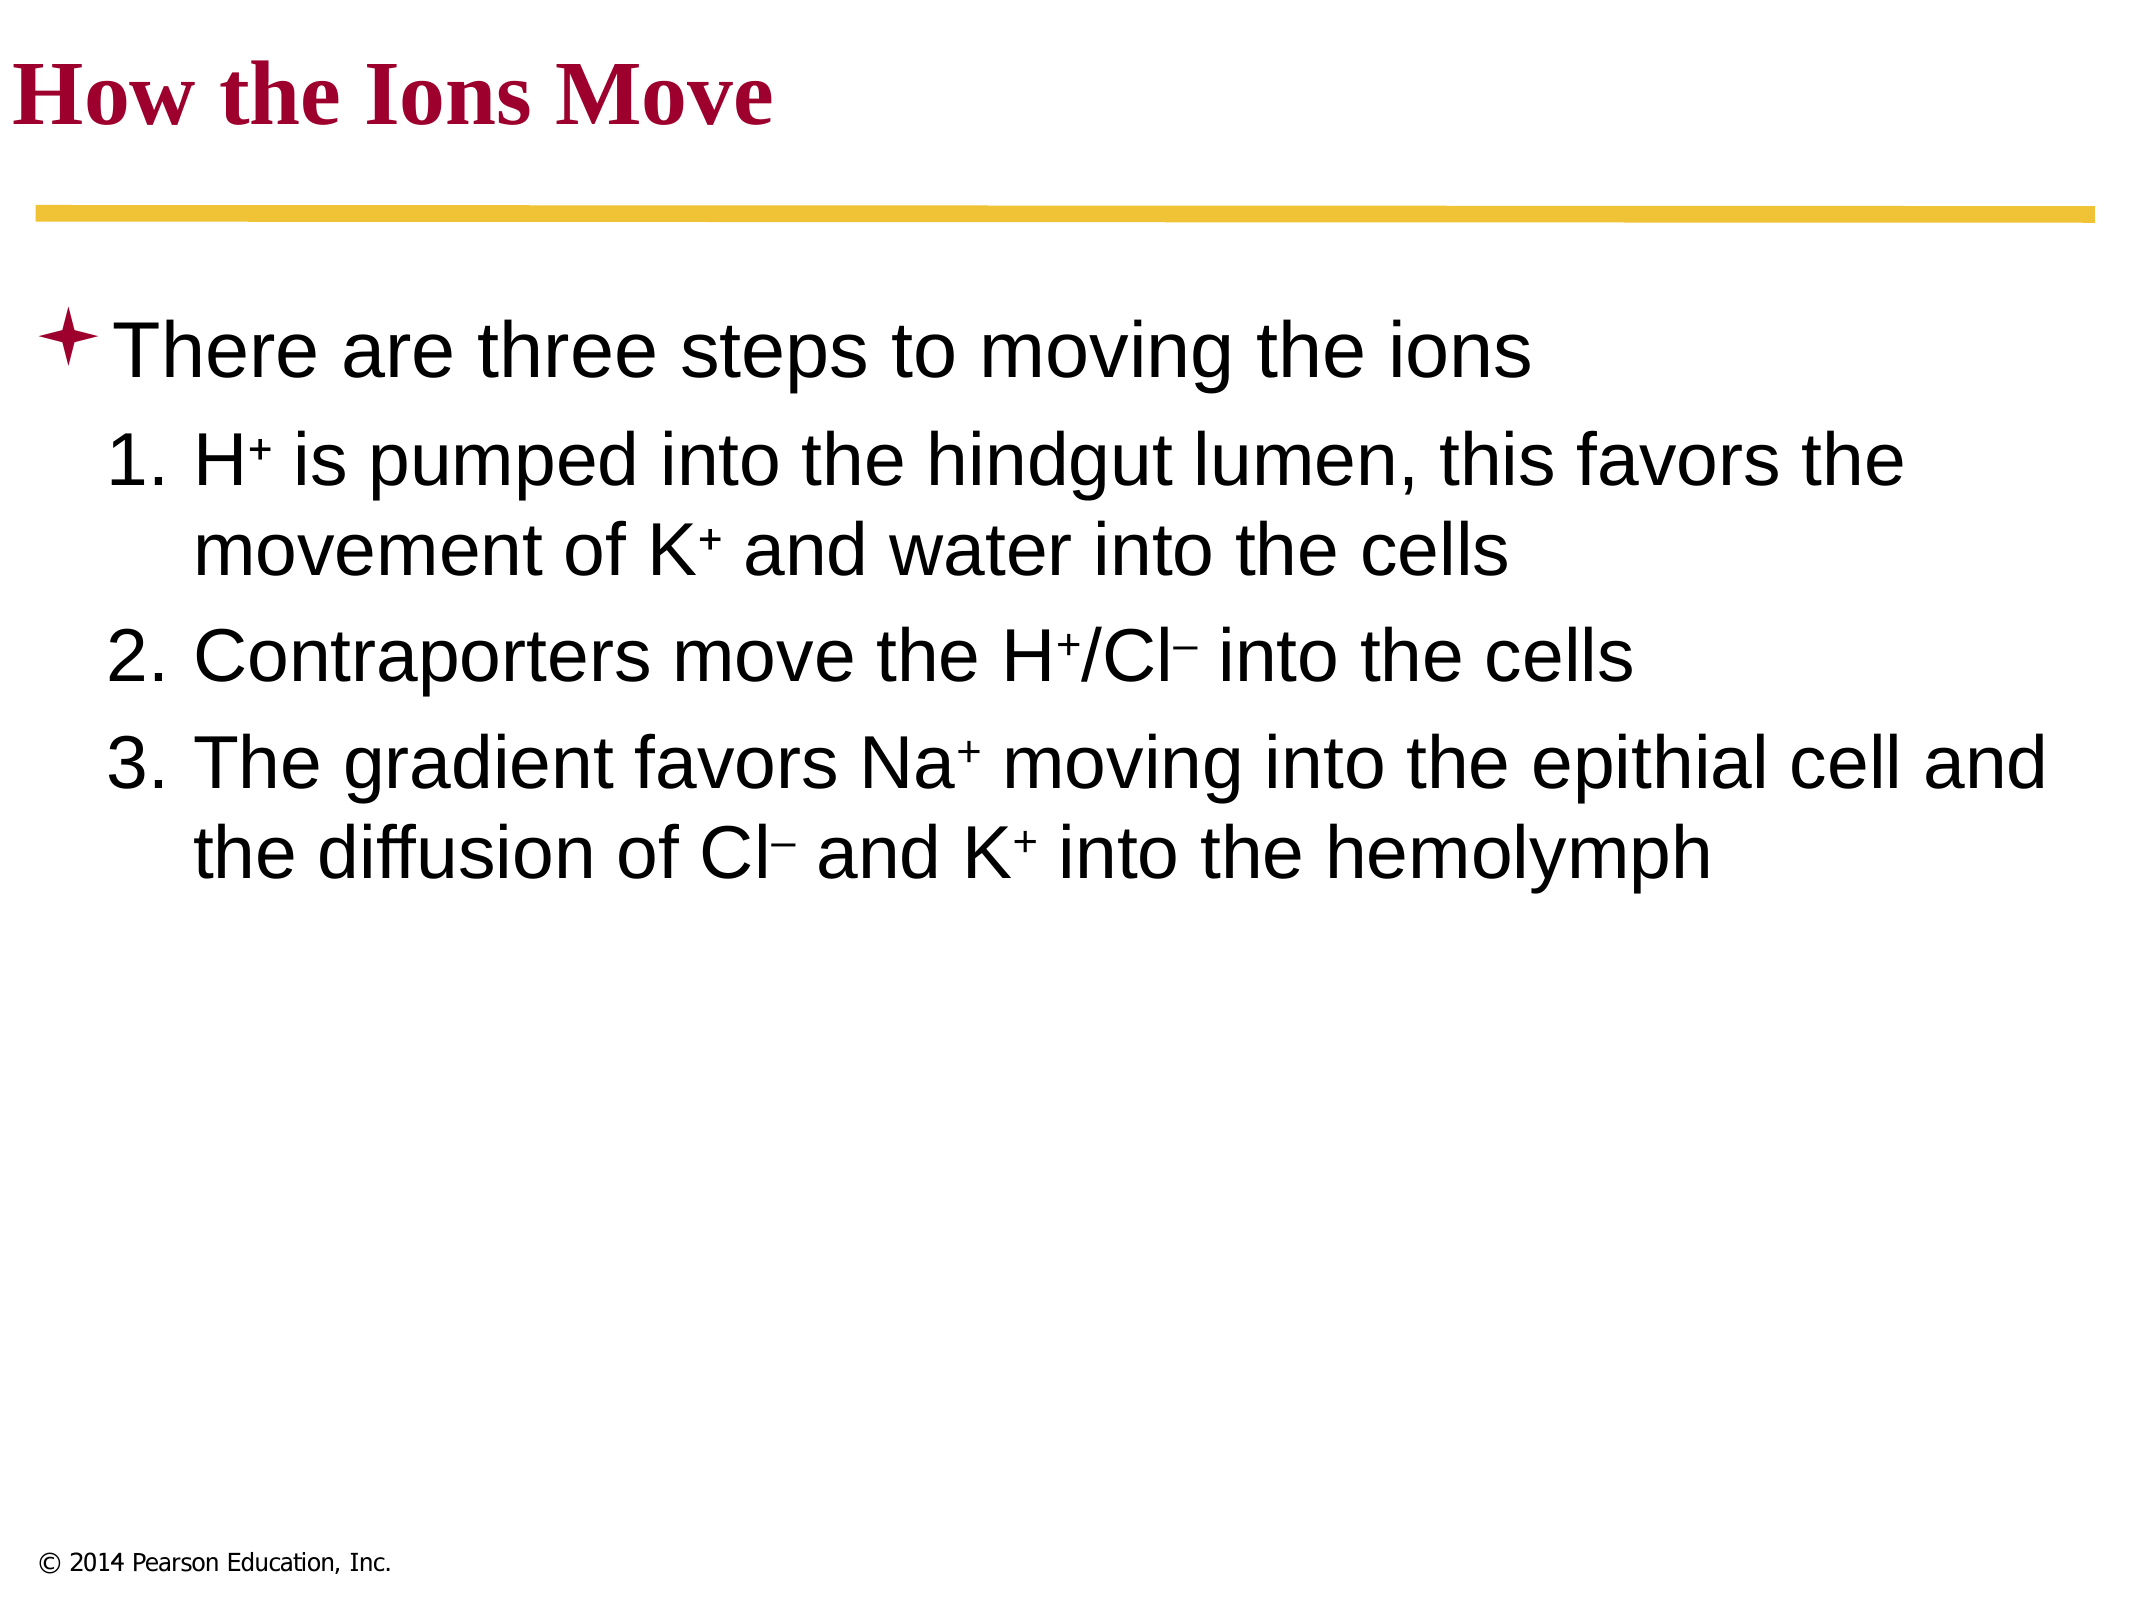

How the Ions Move

There are three steps to moving the ions
H+ is pumped into the hindgut lumen, this favors the movement of K+ and water into the cells
Contraporters move the H+/Cl– into the cells
The gradient favors Na+ moving into the epithial cell and the diffusion of Cl– and K+ into the hemolymph